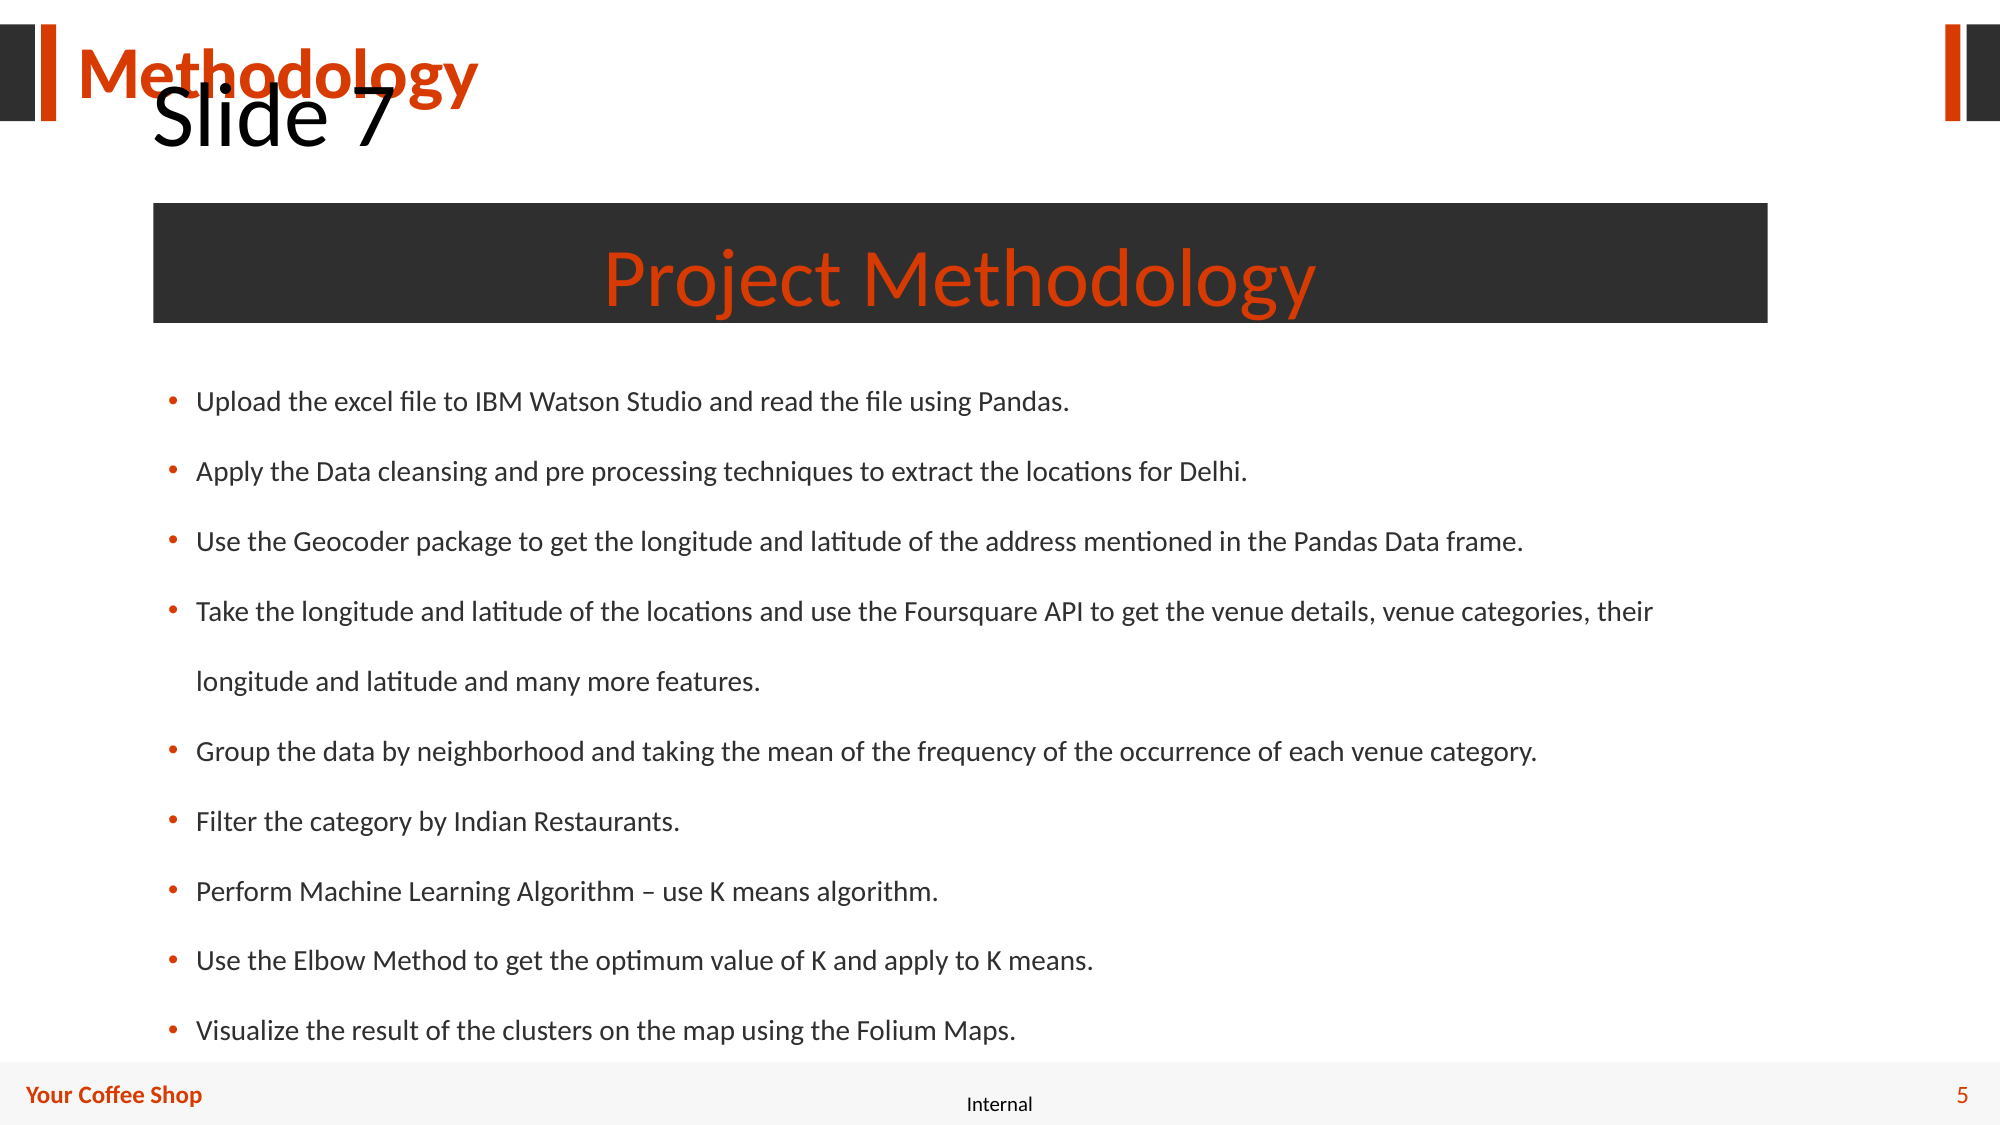

Methodology
# Slide 7

Project Methodology
Upload the excel file to IBM Watson Studio and read the file using Pandas.
Apply the Data cleansing and pre processing techniques to extract the locations for Delhi.
Use the Geocoder package to get the longitude and latitude of the address mentioned in the Pandas Data frame.
Take the longitude and latitude of the locations and use the Foursquare API to get the venue details, venue categories, their longitude and latitude and many more features.
Group the data by neighborhood and taking the mean of the frequency of the occurrence of each venue category.
Filter the category by Indian Restaurants.
Perform Machine Learning Algorithm – use K means algorithm.
Use the Elbow Method to get the optimum value of K and apply to K means.
Visualize the result of the clusters on the map using the Folium Maps.